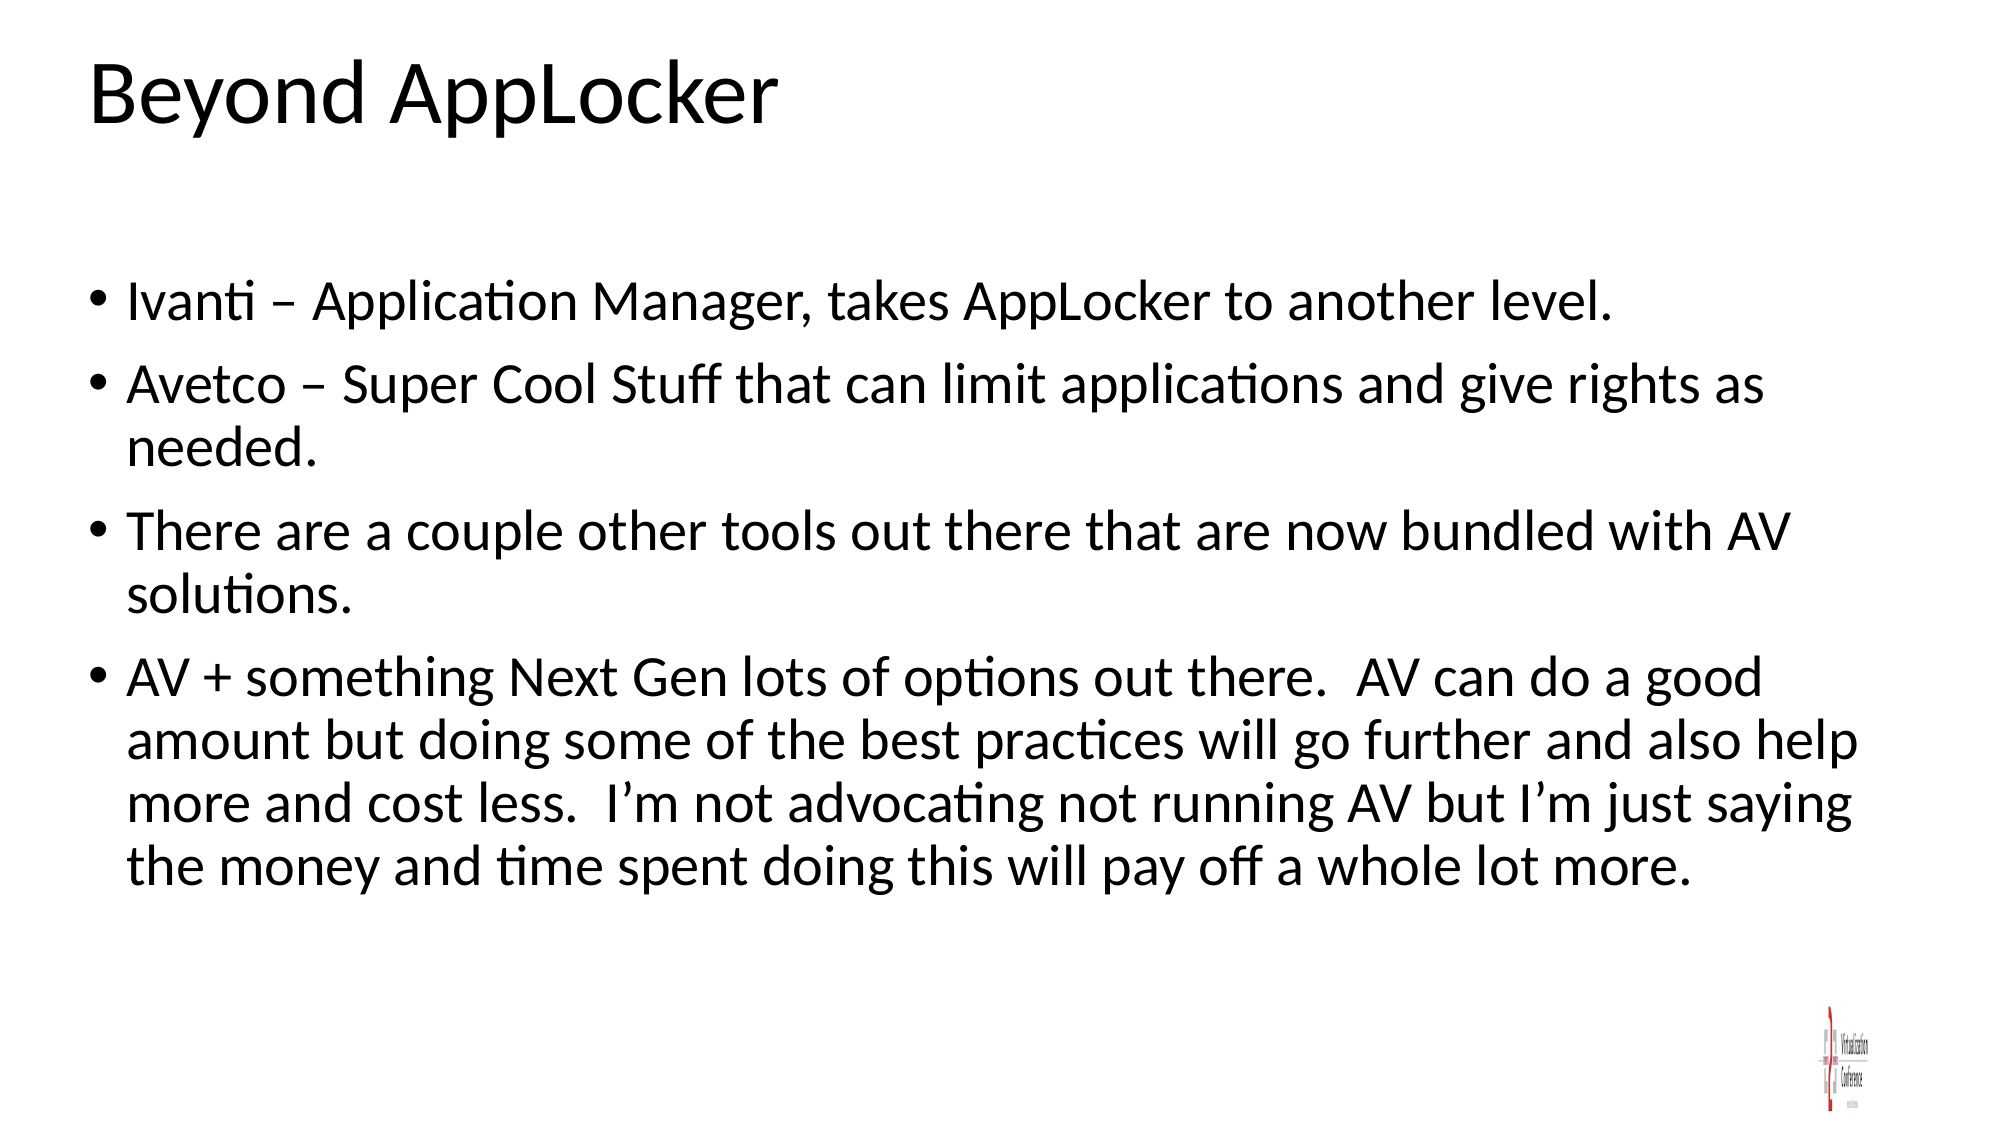

# Beyond AppLocker
Ivanti – Application Manager, takes AppLocker to another level.
Avetco – Super Cool Stuff that can limit applications and give rights as needed.
There are a couple other tools out there that are now bundled with AV solutions.
AV + something Next Gen lots of options out there.  AV can do a good amount but doing some of the best practices will go further and also help more and cost less.  I’m not advocating not running AV but I’m just saying the money and time spent doing this will pay off a whole lot more.